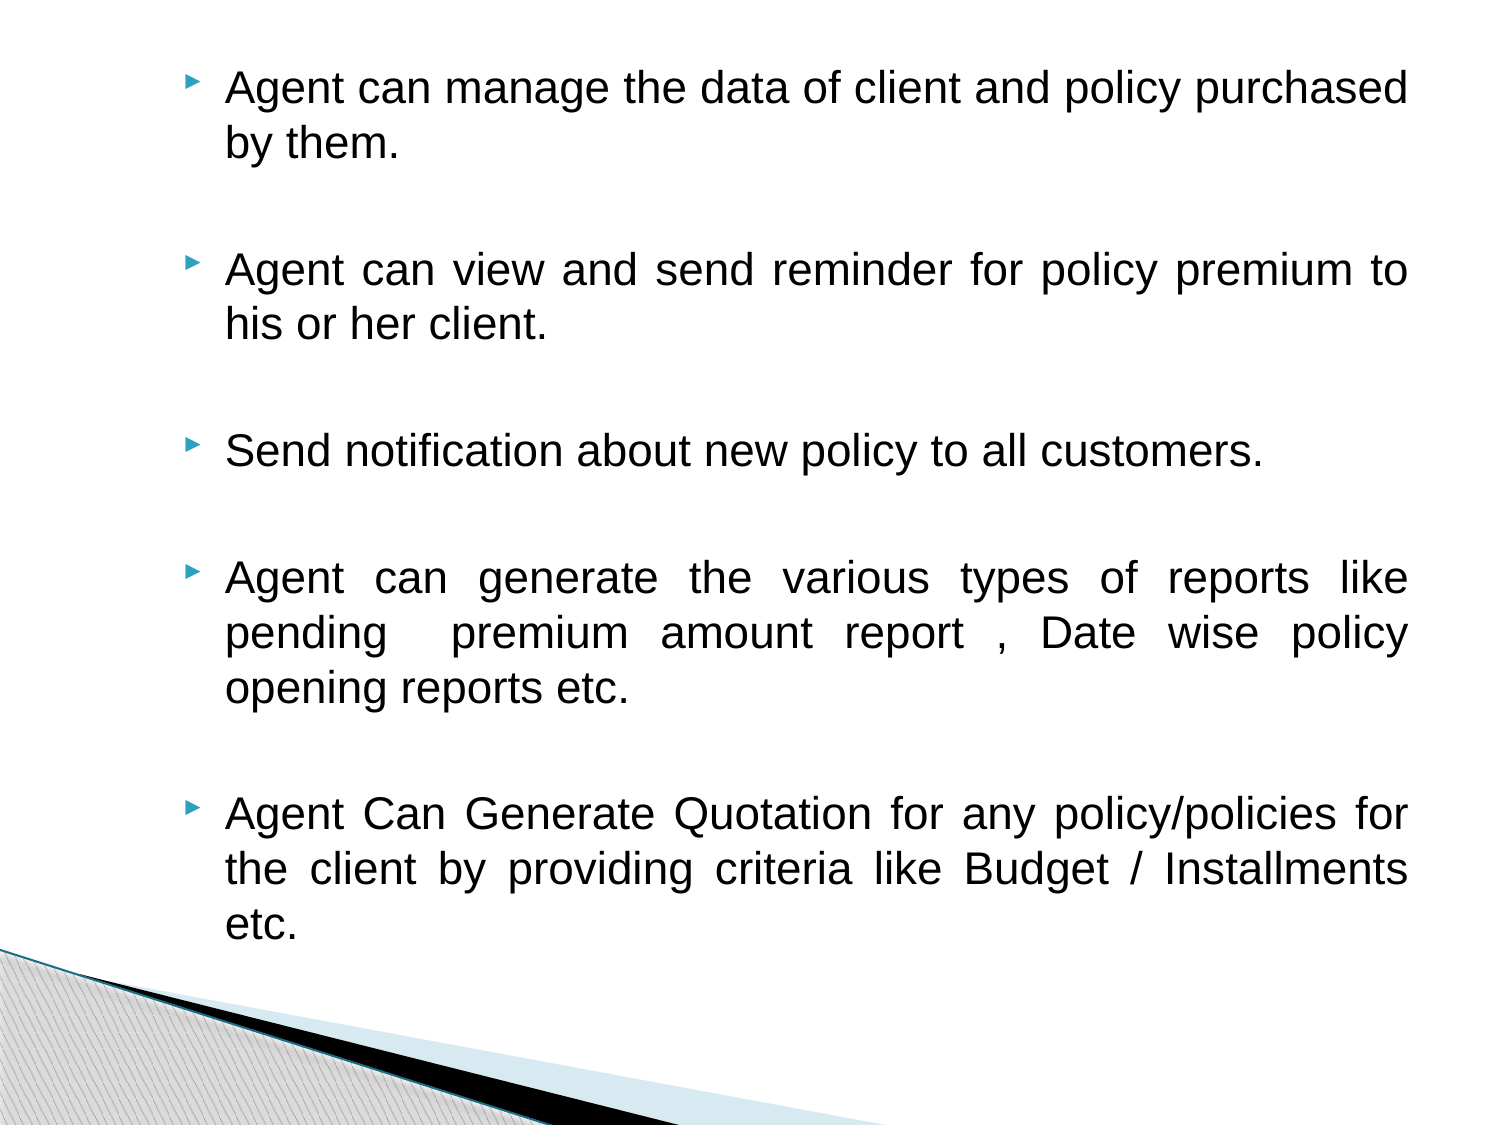

Agent can manage the data of client and policy purchased by them.

Agent can view and send reminder for policy premium to his or her client.

Send notification about new policy to all customers.

Agent can generate the various types of reports like pending  premium amount report , Date wise policy opening reports etc.

Agent Can Generate Quotation for any policy/policies for the client by providing criteria like Budget / Installments etc.